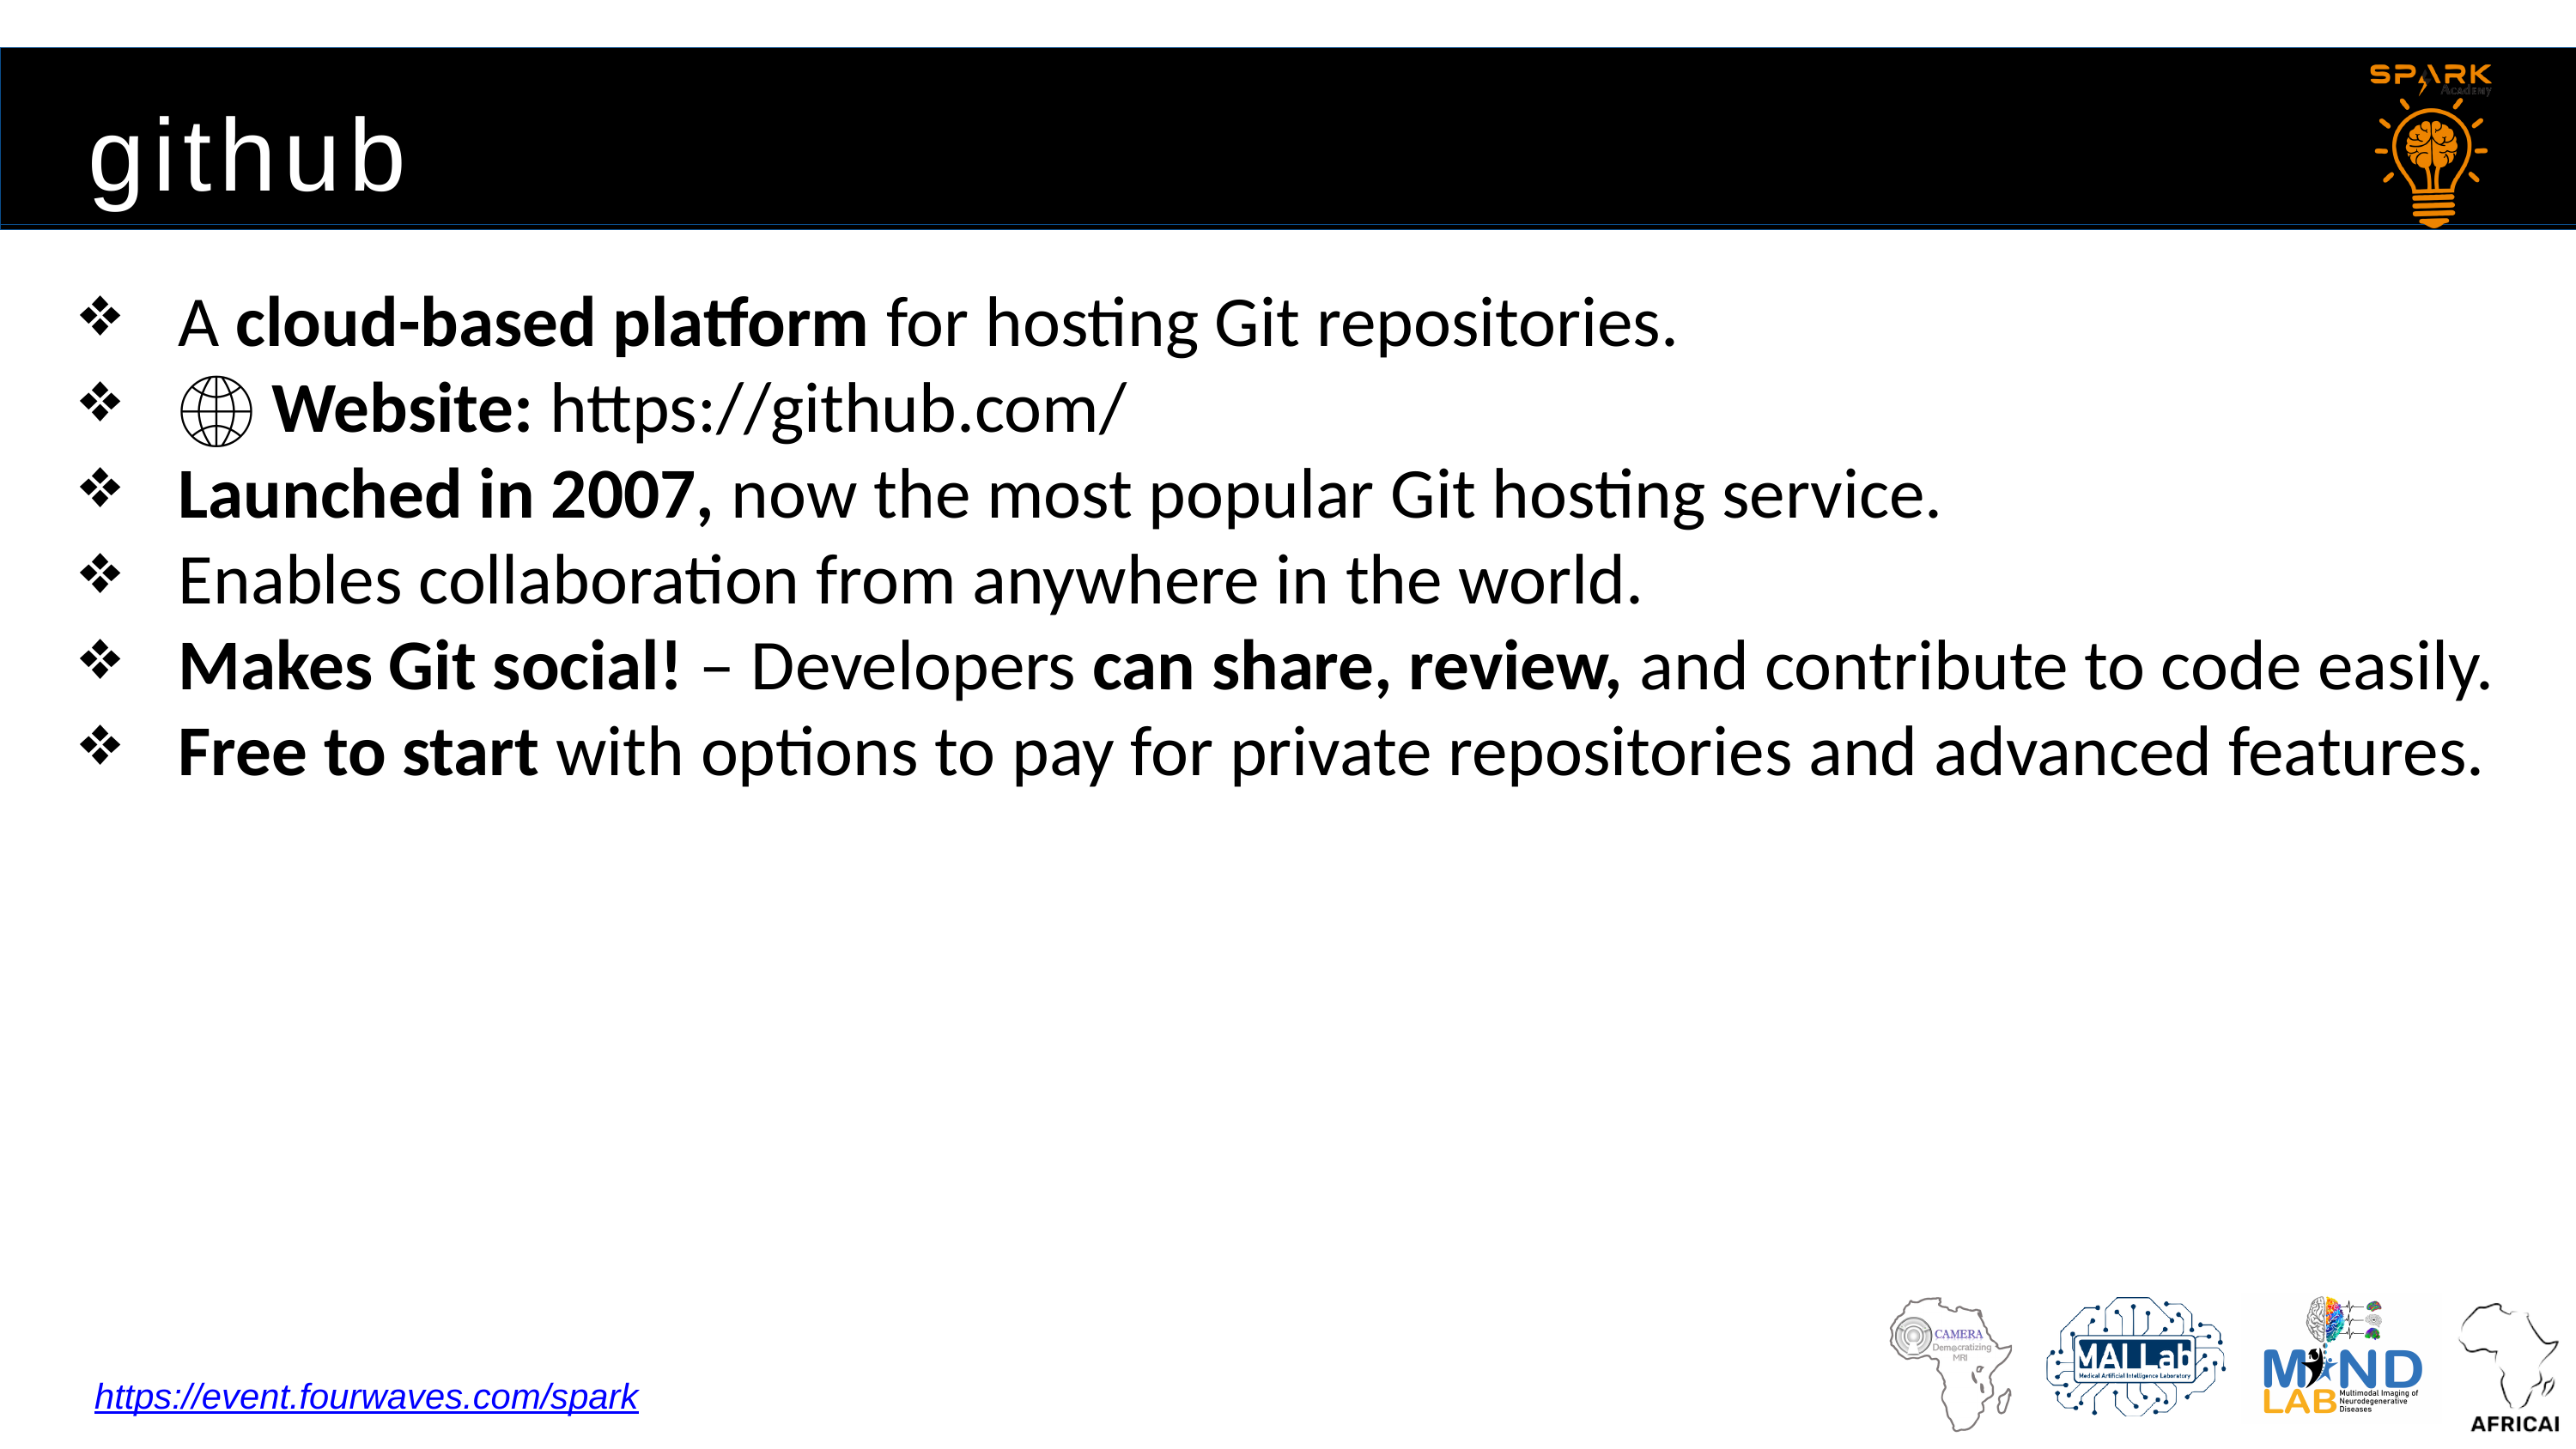

github
A cloud-based platform for hosting Git repositories.
🌐 Website: https://github.com/
Launched in 2007, now the most popular Git hosting service.
Enables collaboration from anywhere in the world.
Makes Git social! – Developers can share, review, and contribute to code easily.
Free to start with options to pay for private repositories and advanced features.

https://event.fourwaves.com/spark